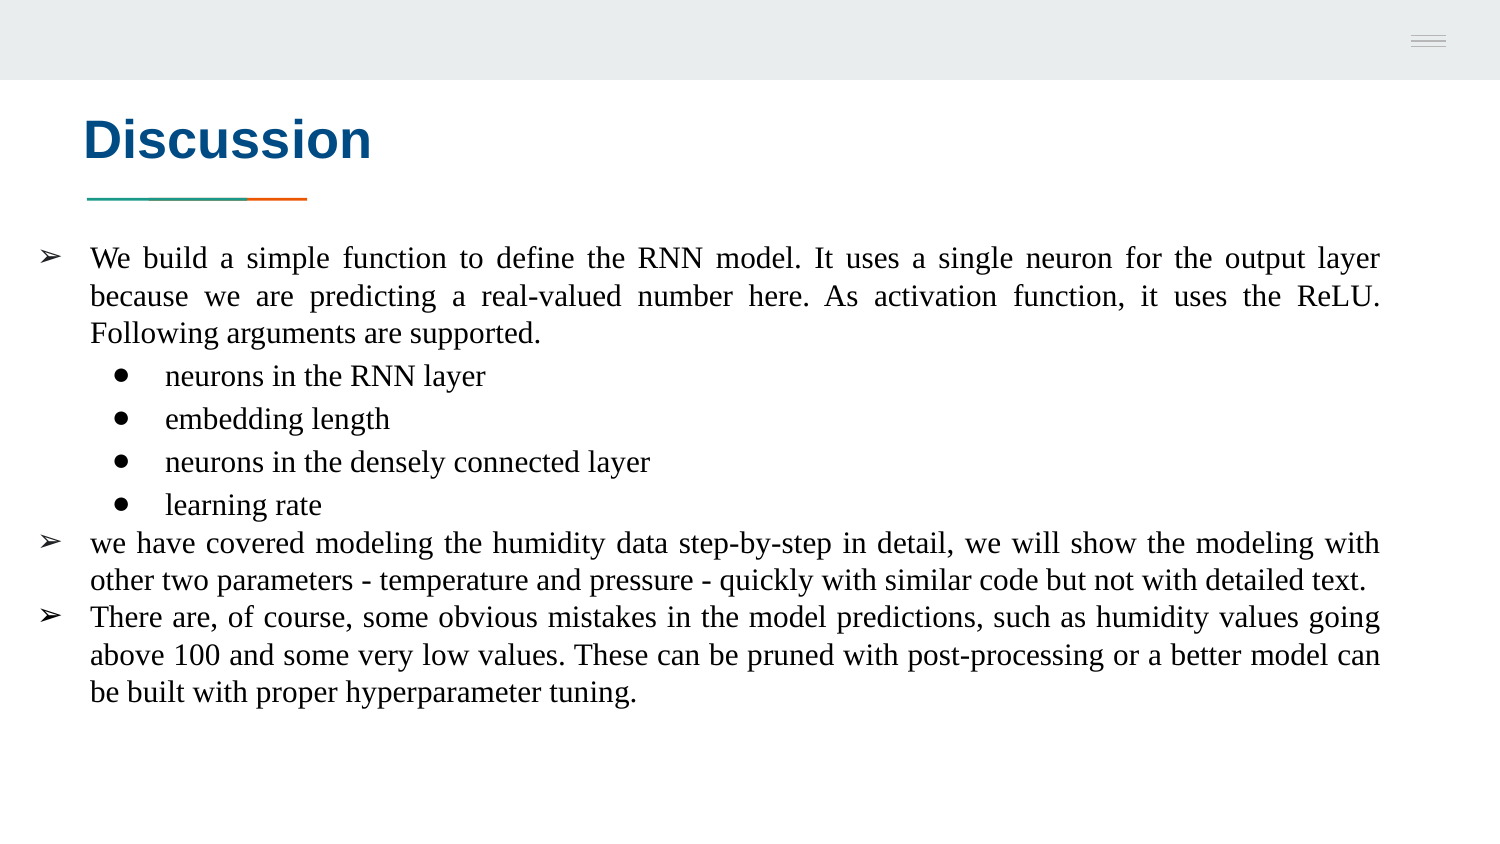

# Discussion

We build a simple function to define the RNN model. It uses a single neuron for the output layer because we are predicting a real-valued number here. As activation function, it uses the ReLU. Following arguments are supported.
neurons in the RNN layer
embedding length
neurons in the densely connected layer
learning rate
we have covered modeling the humidity data step-by-step in detail, we will show the modeling with other two parameters - temperature and pressure - quickly with similar code but not with detailed text.
There are, of course, some obvious mistakes in the model predictions, such as humidity values going above 100 and some very low values. These can be pruned with post-processing or a better model can be built with proper hyperparameter tuning.